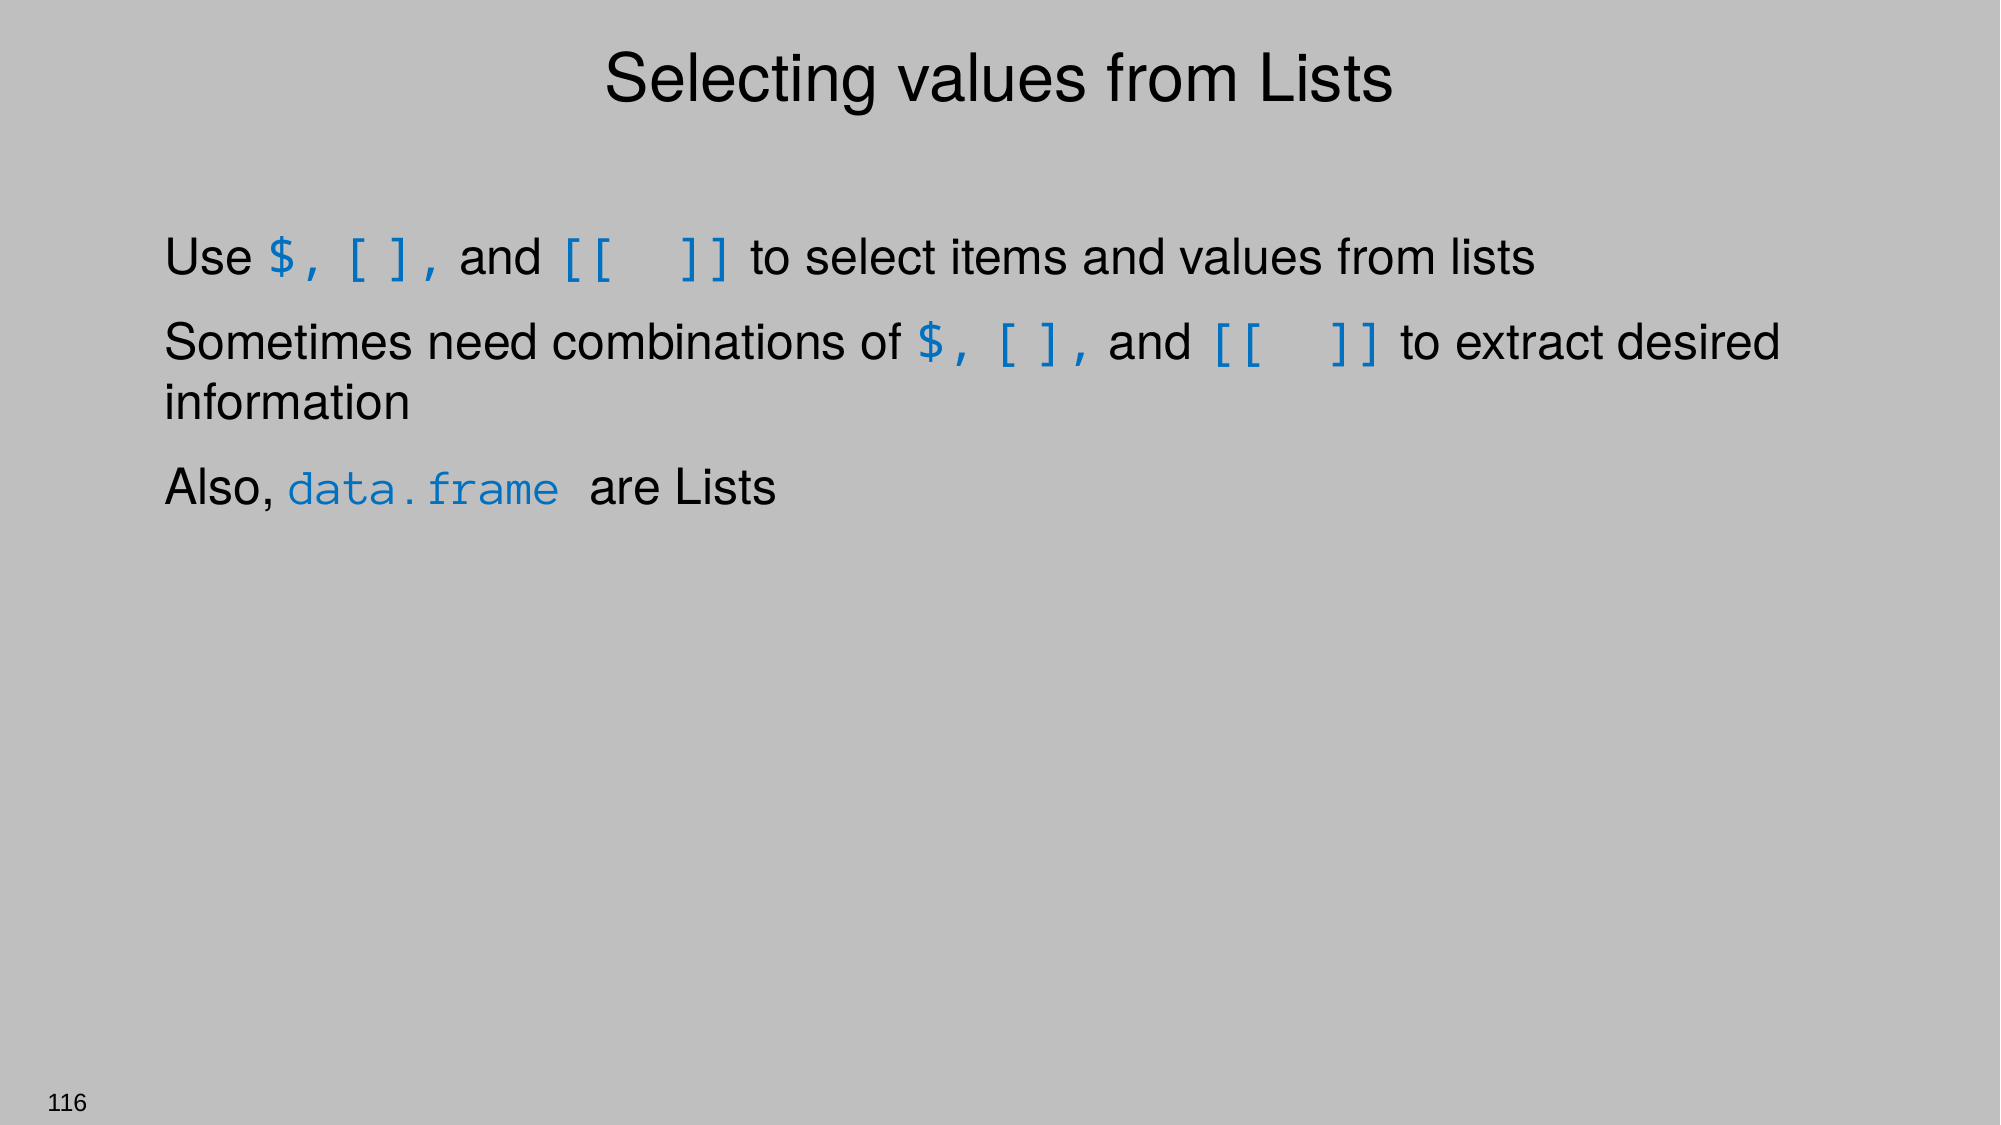

# Selecting values from Lists
Use $, [ ], and [[  ]] to select items and values from lists
Sometimes need combinations of $, [ ], and [[  ]] to extract desired information
Also, data.frame are Lists